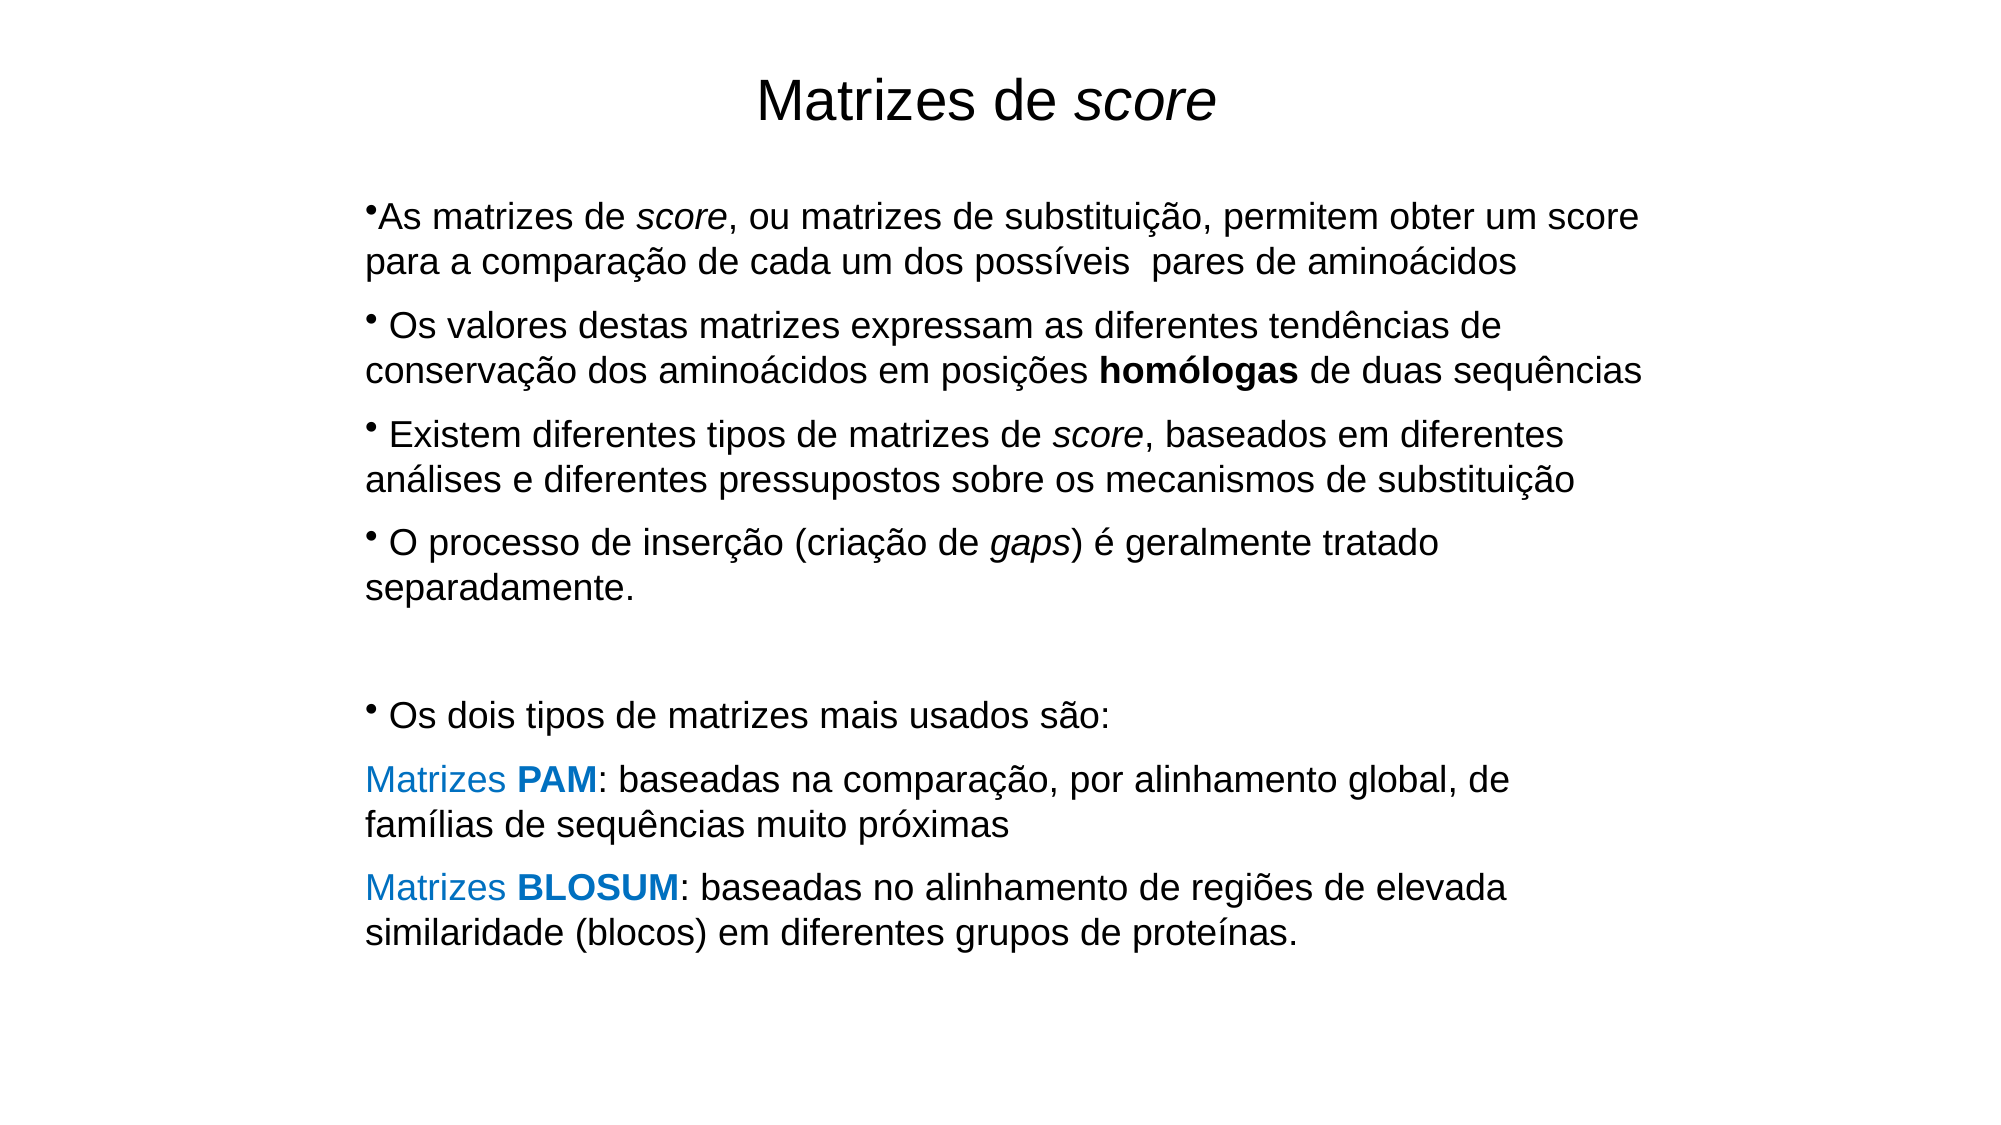

Matrizes de score
As matrizes de score, ou matrizes de substituição, permitem obter um score para a comparação de cada um dos possíveis  pares de aminoácidos
 Os valores destas matrizes expressam as diferentes tendências de conservação dos aminoácidos em posições homólogas de duas sequências
 Existem diferentes tipos de matrizes de score, baseados em diferentes análises e diferentes pressupostos sobre os mecanismos de substituição
 O processo de inserção (criação de gaps) é geralmente tratado separadamente.

 Os dois tipos de matrizes mais usados são:
Matrizes PAM: baseadas na comparação, por alinhamento global, de famílias de sequências muito próximas
Matrizes BLOSUM: baseadas no alinhamento de regiões de elevada similaridade (blocos) em diferentes grupos de proteínas.